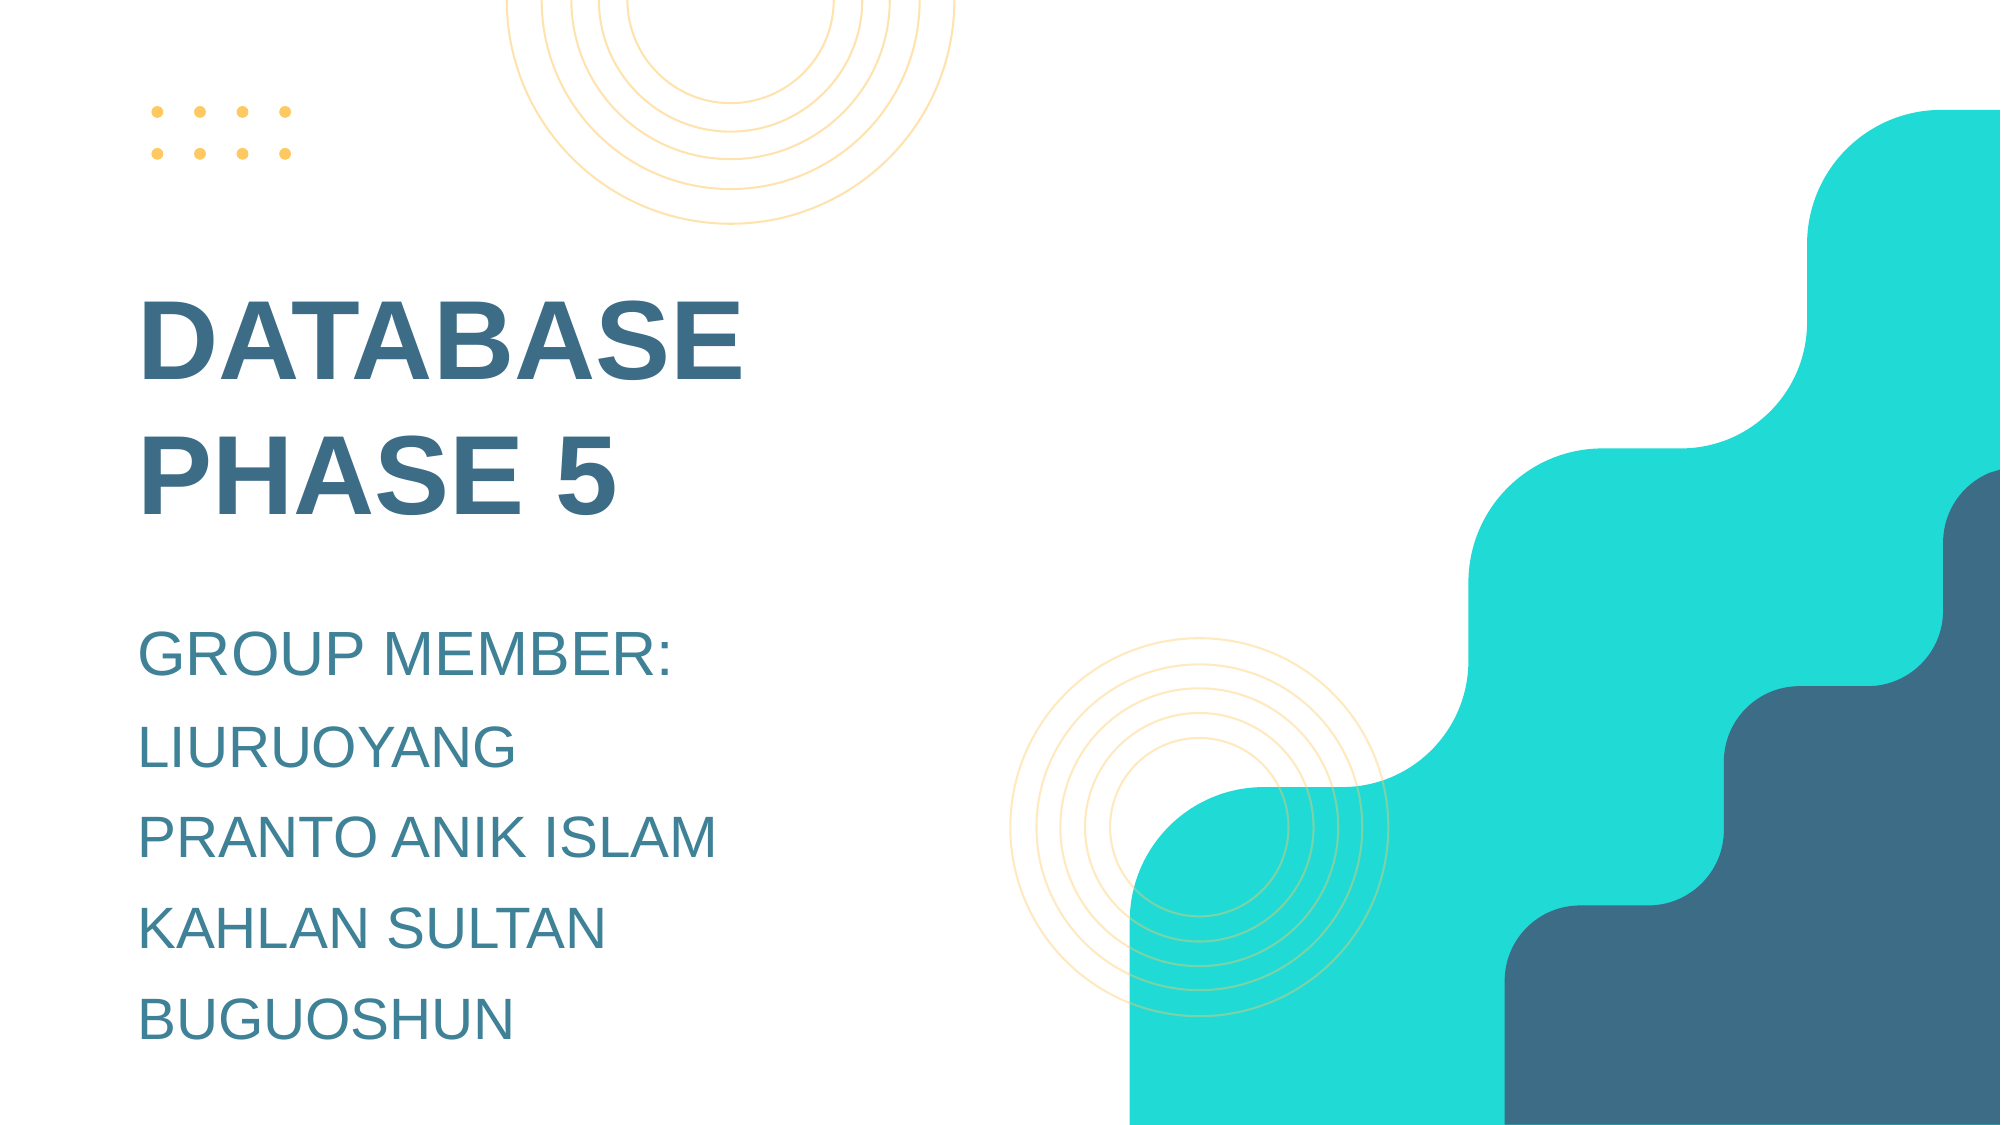

# DATABASE PHASE 5
GROUP MEMBER:
LIURUOYANG
PRANTO ANIK ISLAM
KAHLAN SULTAN
BUGUOSHUN